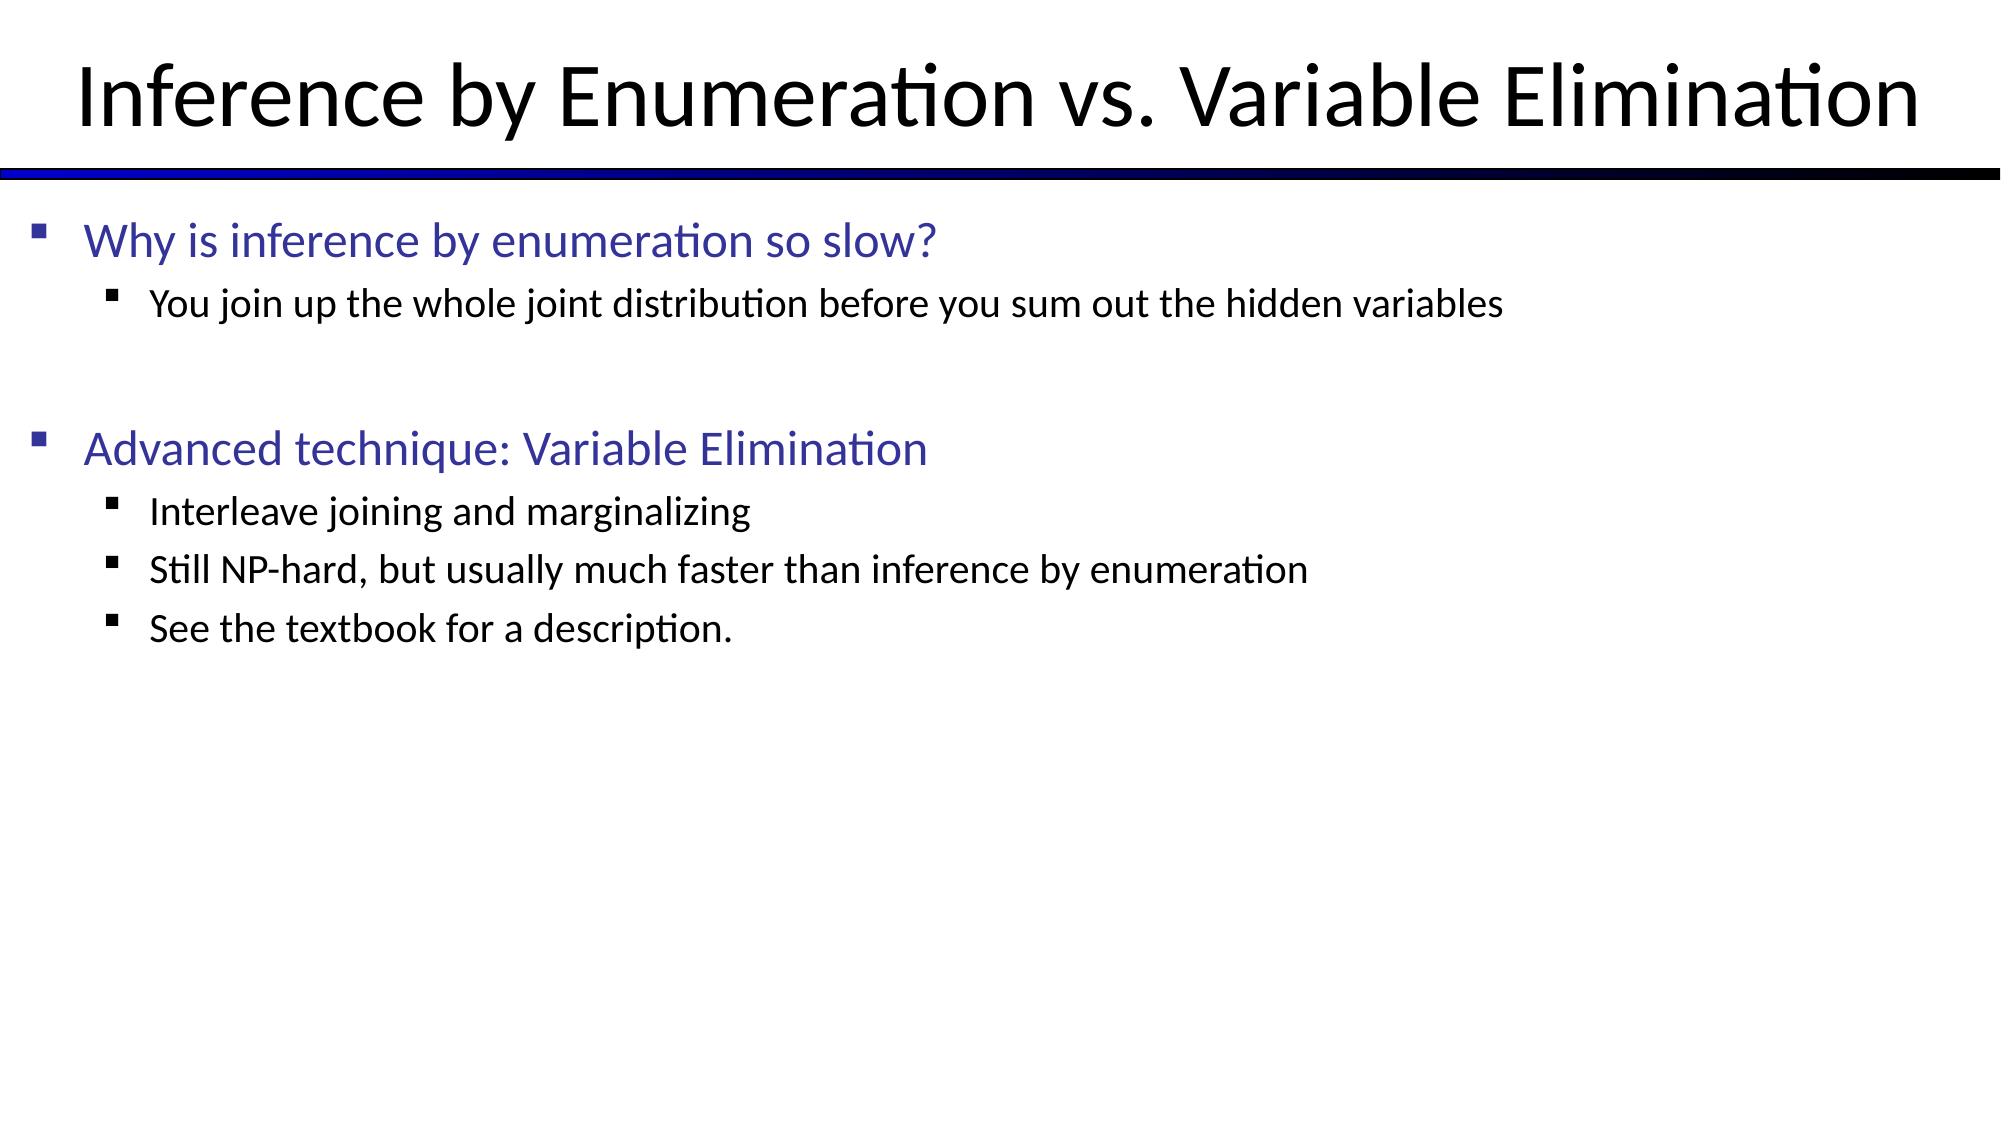

# Inference by Enumeration vs. Variable Elimination
Why is inference by enumeration so slow?
You join up the whole joint distribution before you sum out the hidden variables

Advanced technique: Variable Elimination
Interleave joining and marginalizing
Still NP-hard, but usually much faster than inference by enumeration
See the textbook for a description.

First we’ll need some new notation: factors